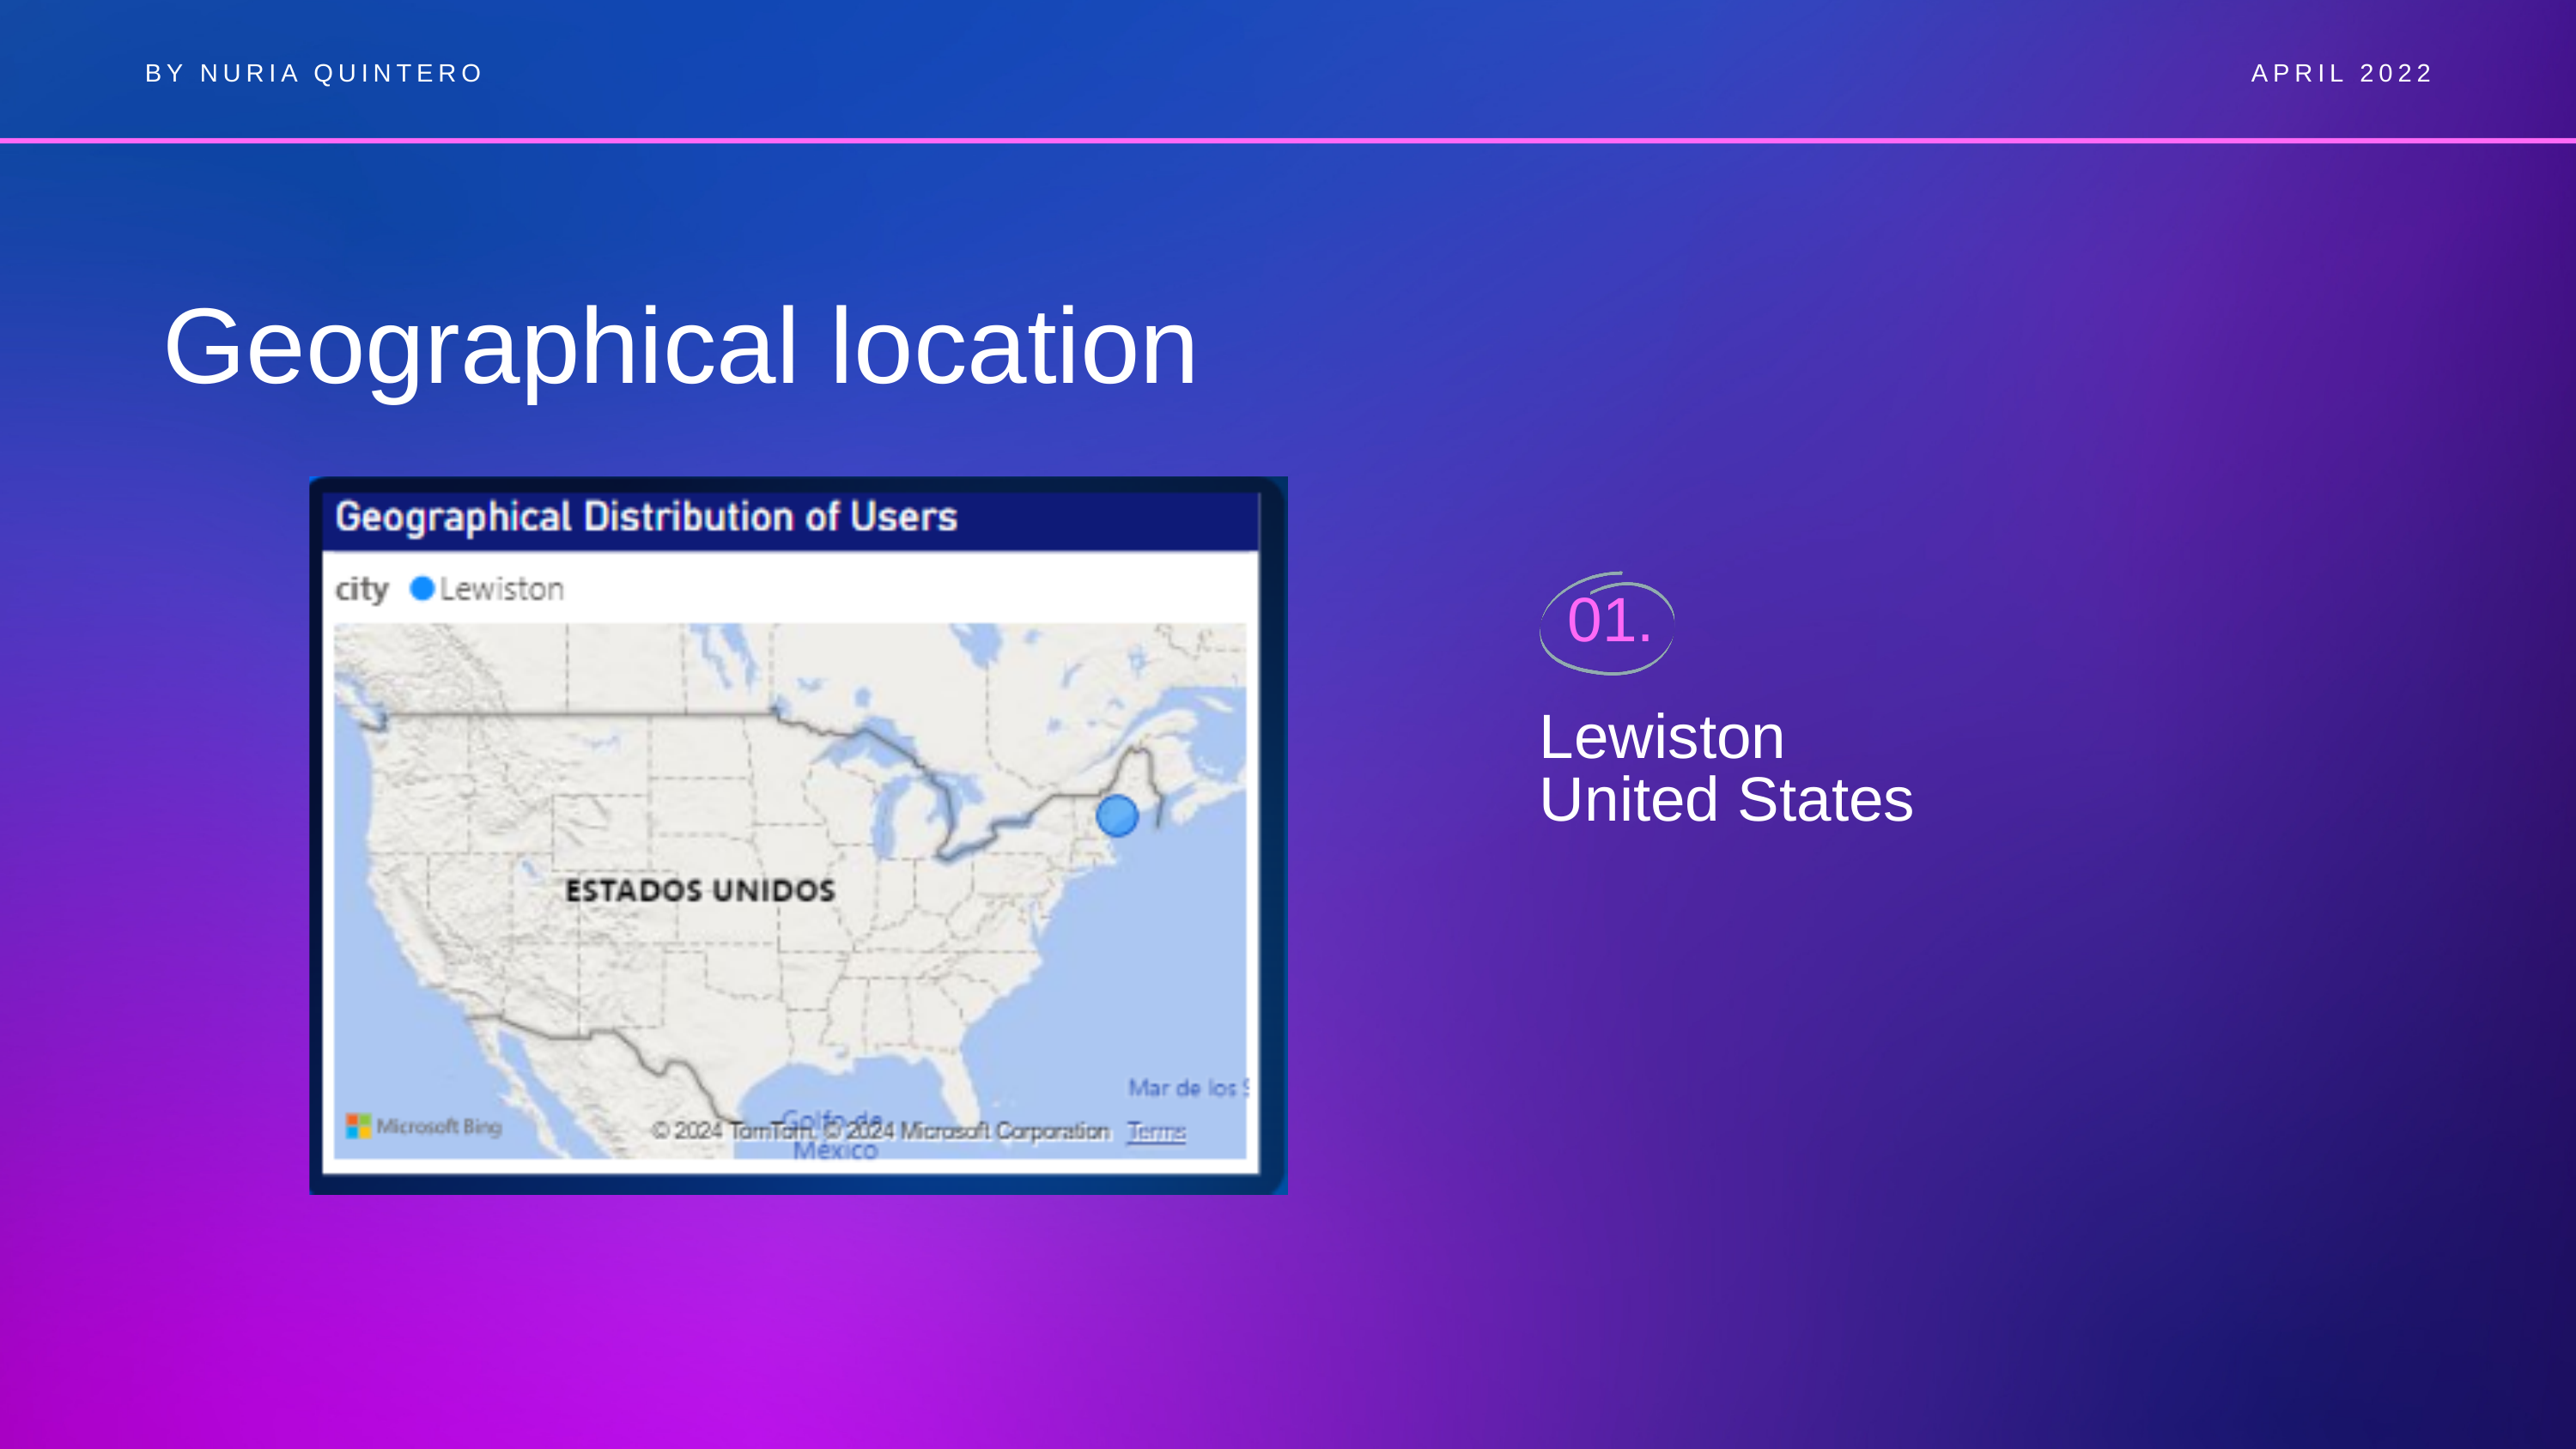

BY NURIA QUINTERO
APRIL 2022

Geographical location

01.
Lewiston
United States